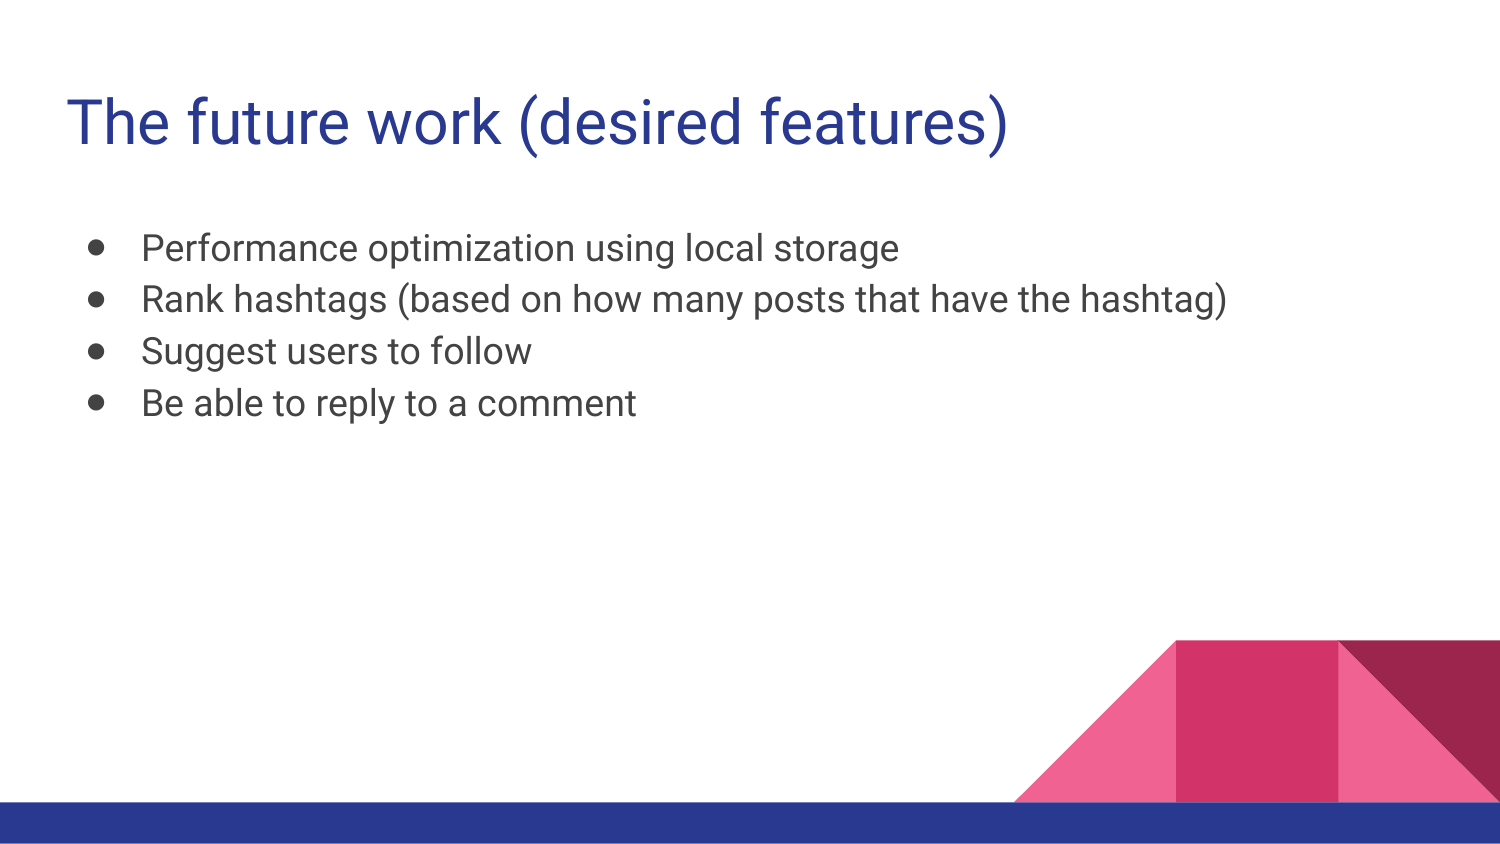

# The future work (desired features)
Performance optimization using local storage
Rank hashtags (based on how many posts that have the hashtag)
Suggest users to follow
Be able to reply to a comment